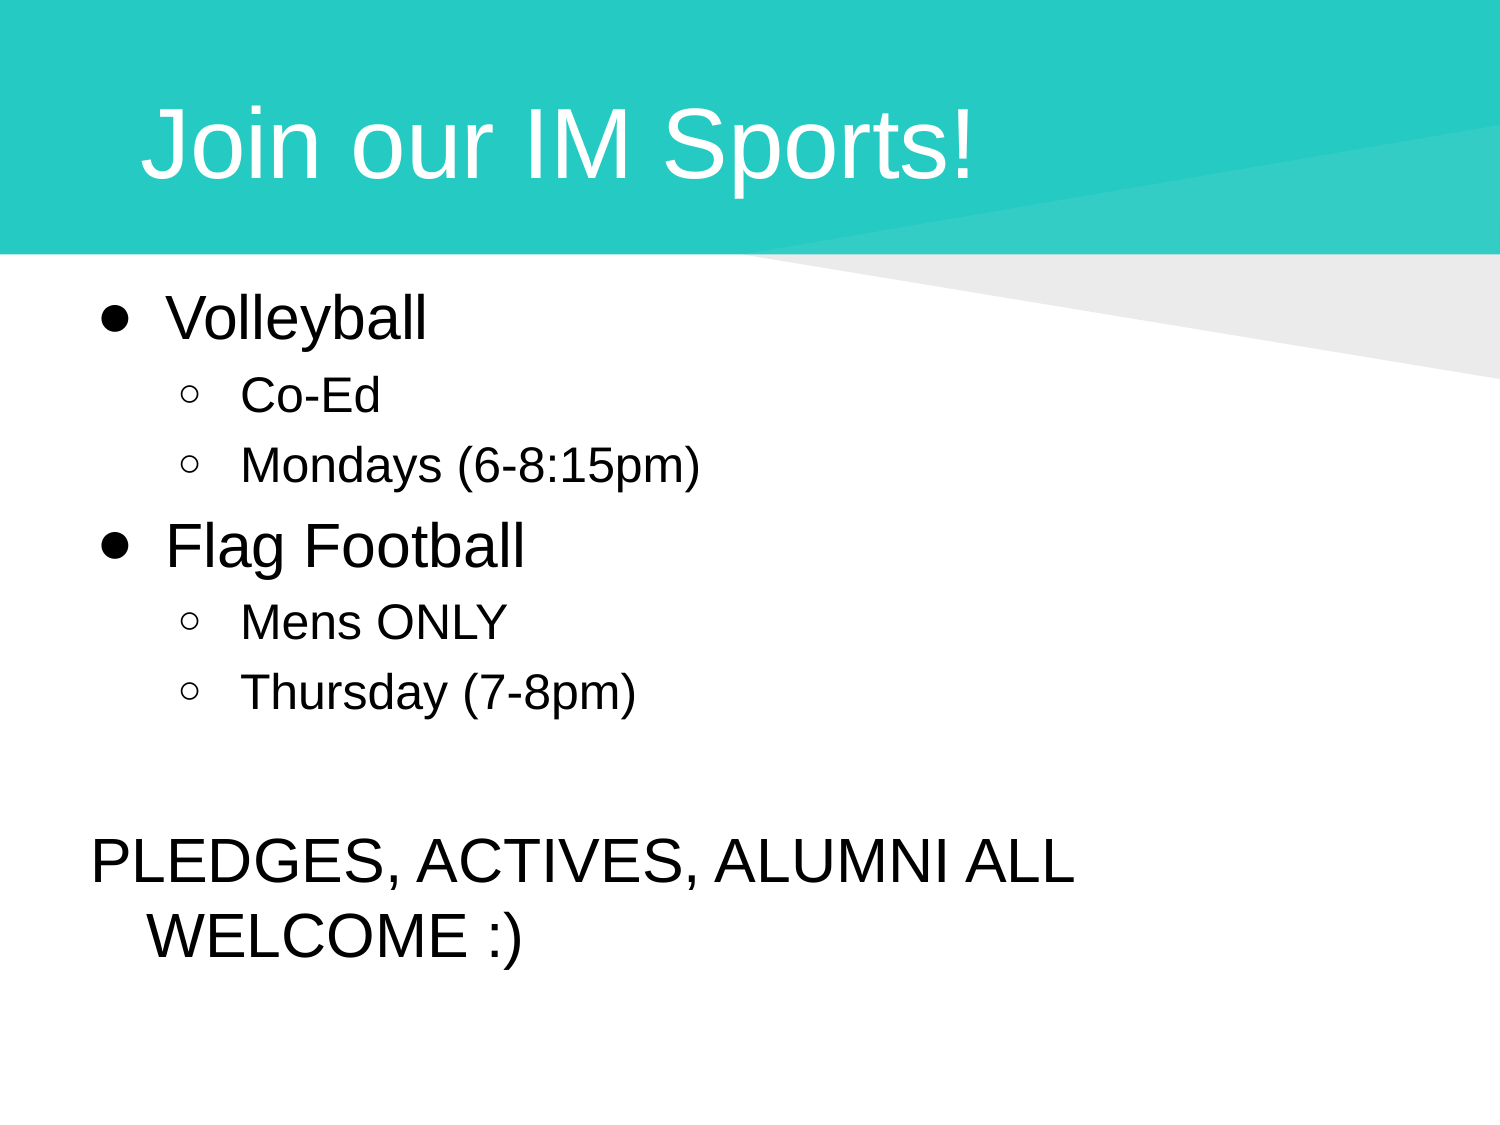

# Join our IM Sports!
Volleyball
Co-Ed
Mondays (6-8:15pm)
Flag Football
Mens ONLY
Thursday (7-8pm)

PLEDGES, ACTIVES, ALUMNI ALL WELCOME :)